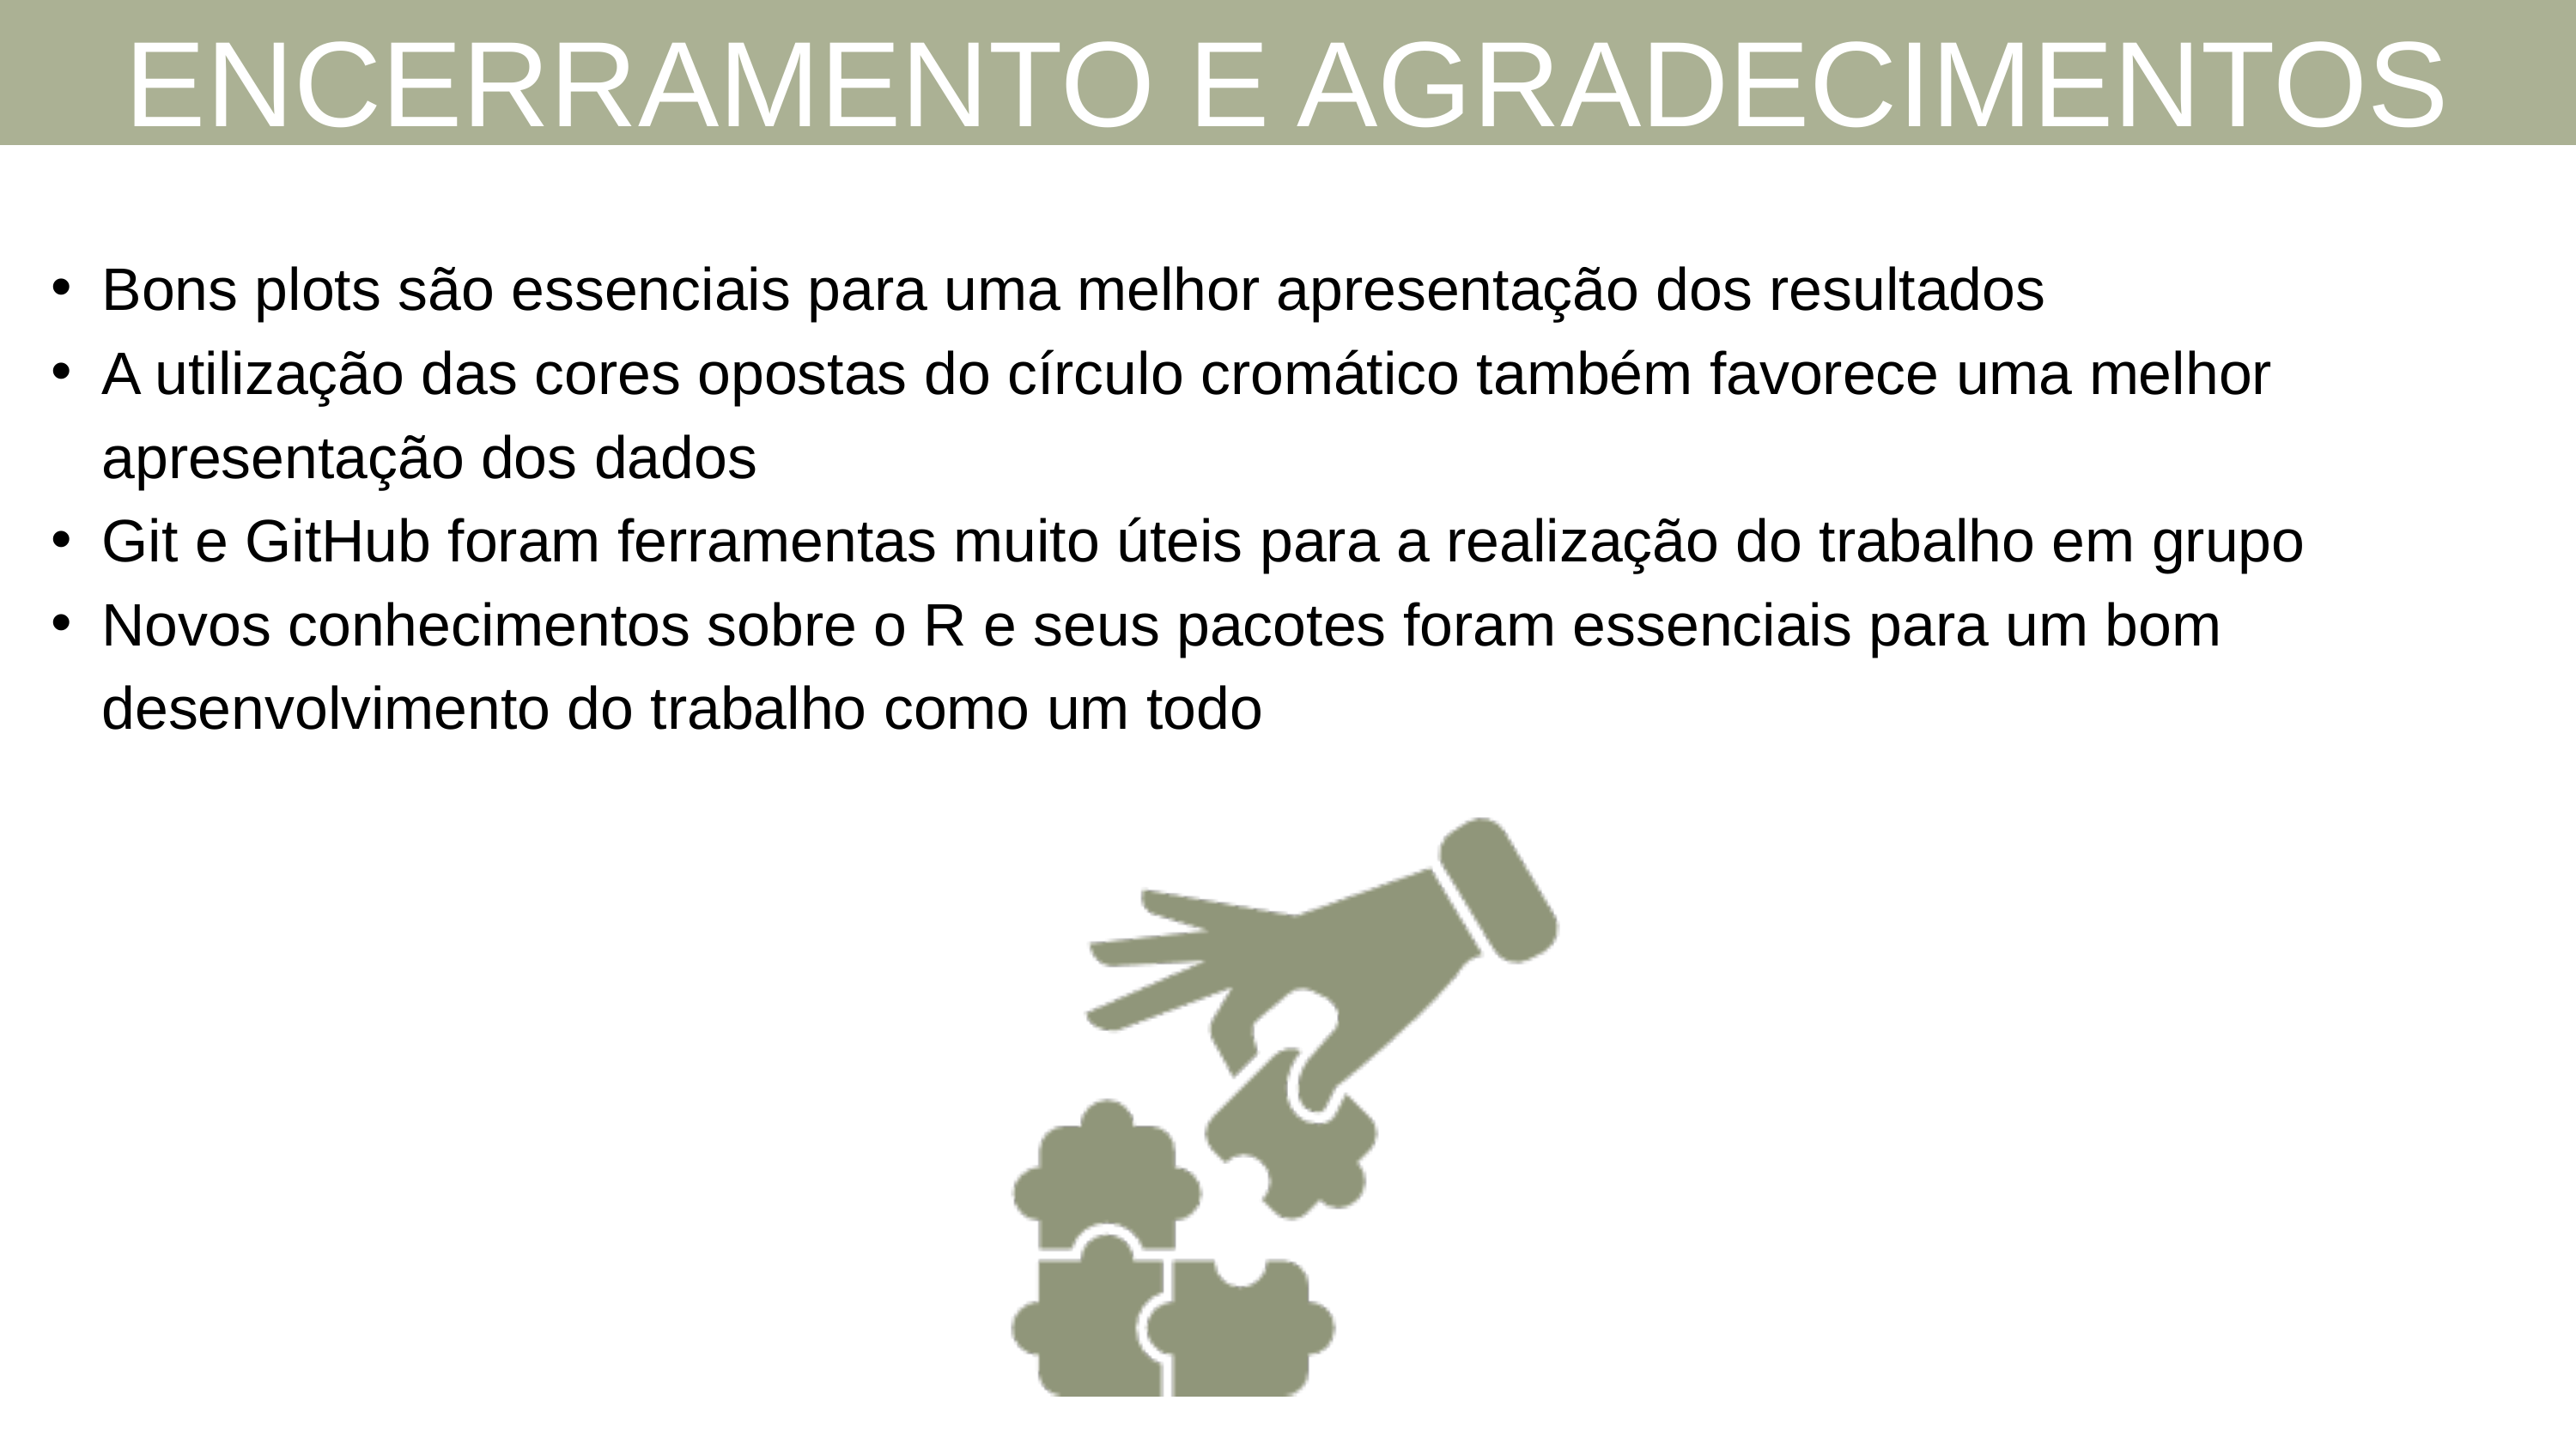

ENCERRAMENTO E AGRADECIMENTOS
Bons plots são essenciais para uma melhor apresentação dos resultados
A utilização das cores opostas do círculo cromático também favorece uma melhor apresentação dos dados
Git e GitHub foram ferramentas muito úteis para a realização do trabalho em grupo
Novos conhecimentos sobre o R e seus pacotes foram essenciais para um bom desenvolvimento do trabalho como um todo